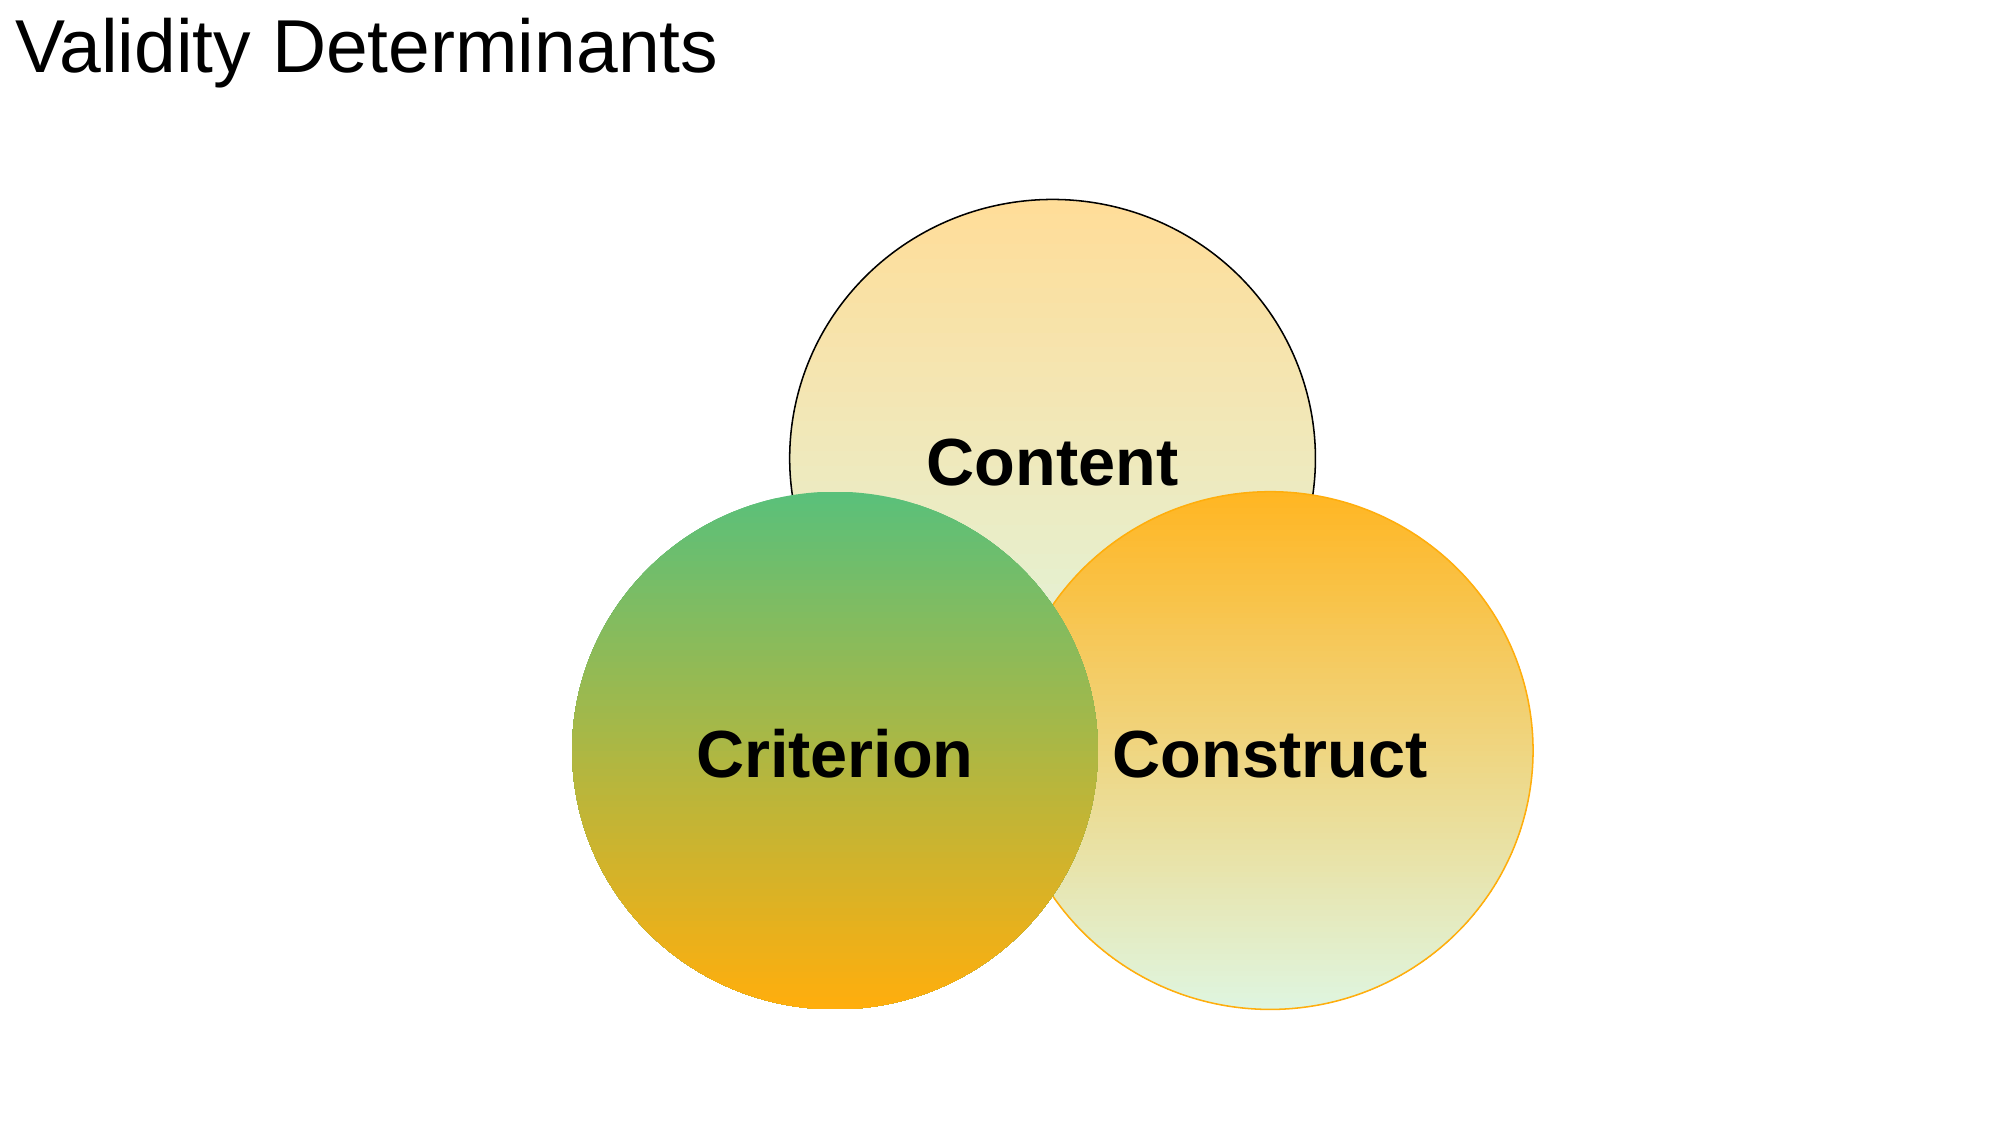

# Validity Determinants
Content
Criterion
Construct
11-26